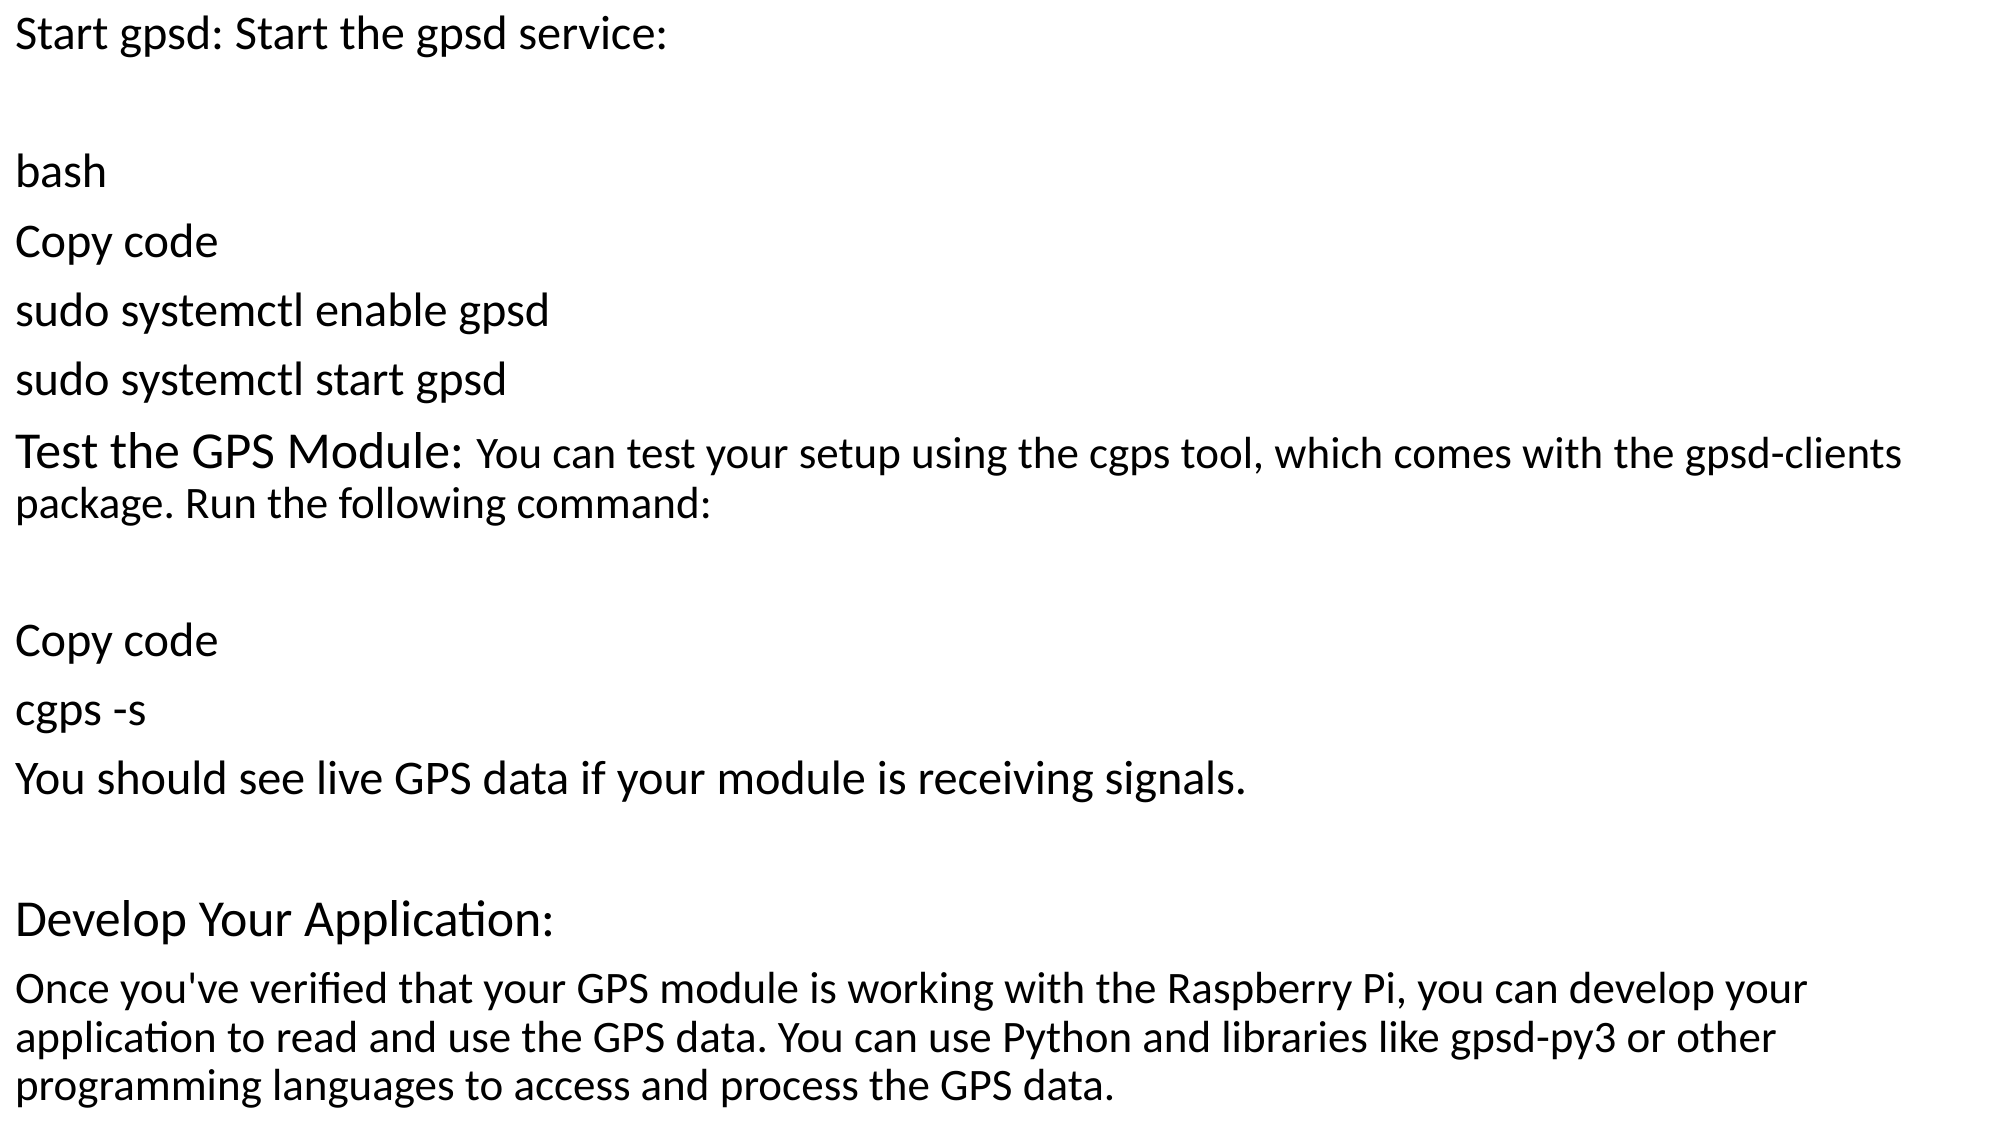

Start gpsd: Start the gpsd service:

bash
Copy code
sudo systemctl enable gpsd
sudo systemctl start gpsd
Test the GPS Module: You can test your setup using the cgps tool, which comes with the gpsd-clients package. Run the following command:

Copy code
cgps -s
You should see live GPS data if your module is receiving signals.

Develop Your Application:
Once you've verified that your GPS module is working with the Raspberry Pi, you can develop your application to read and use the GPS data. You can use Python and libraries like gpsd-py3 or other programming languages to access and process the GPS data.